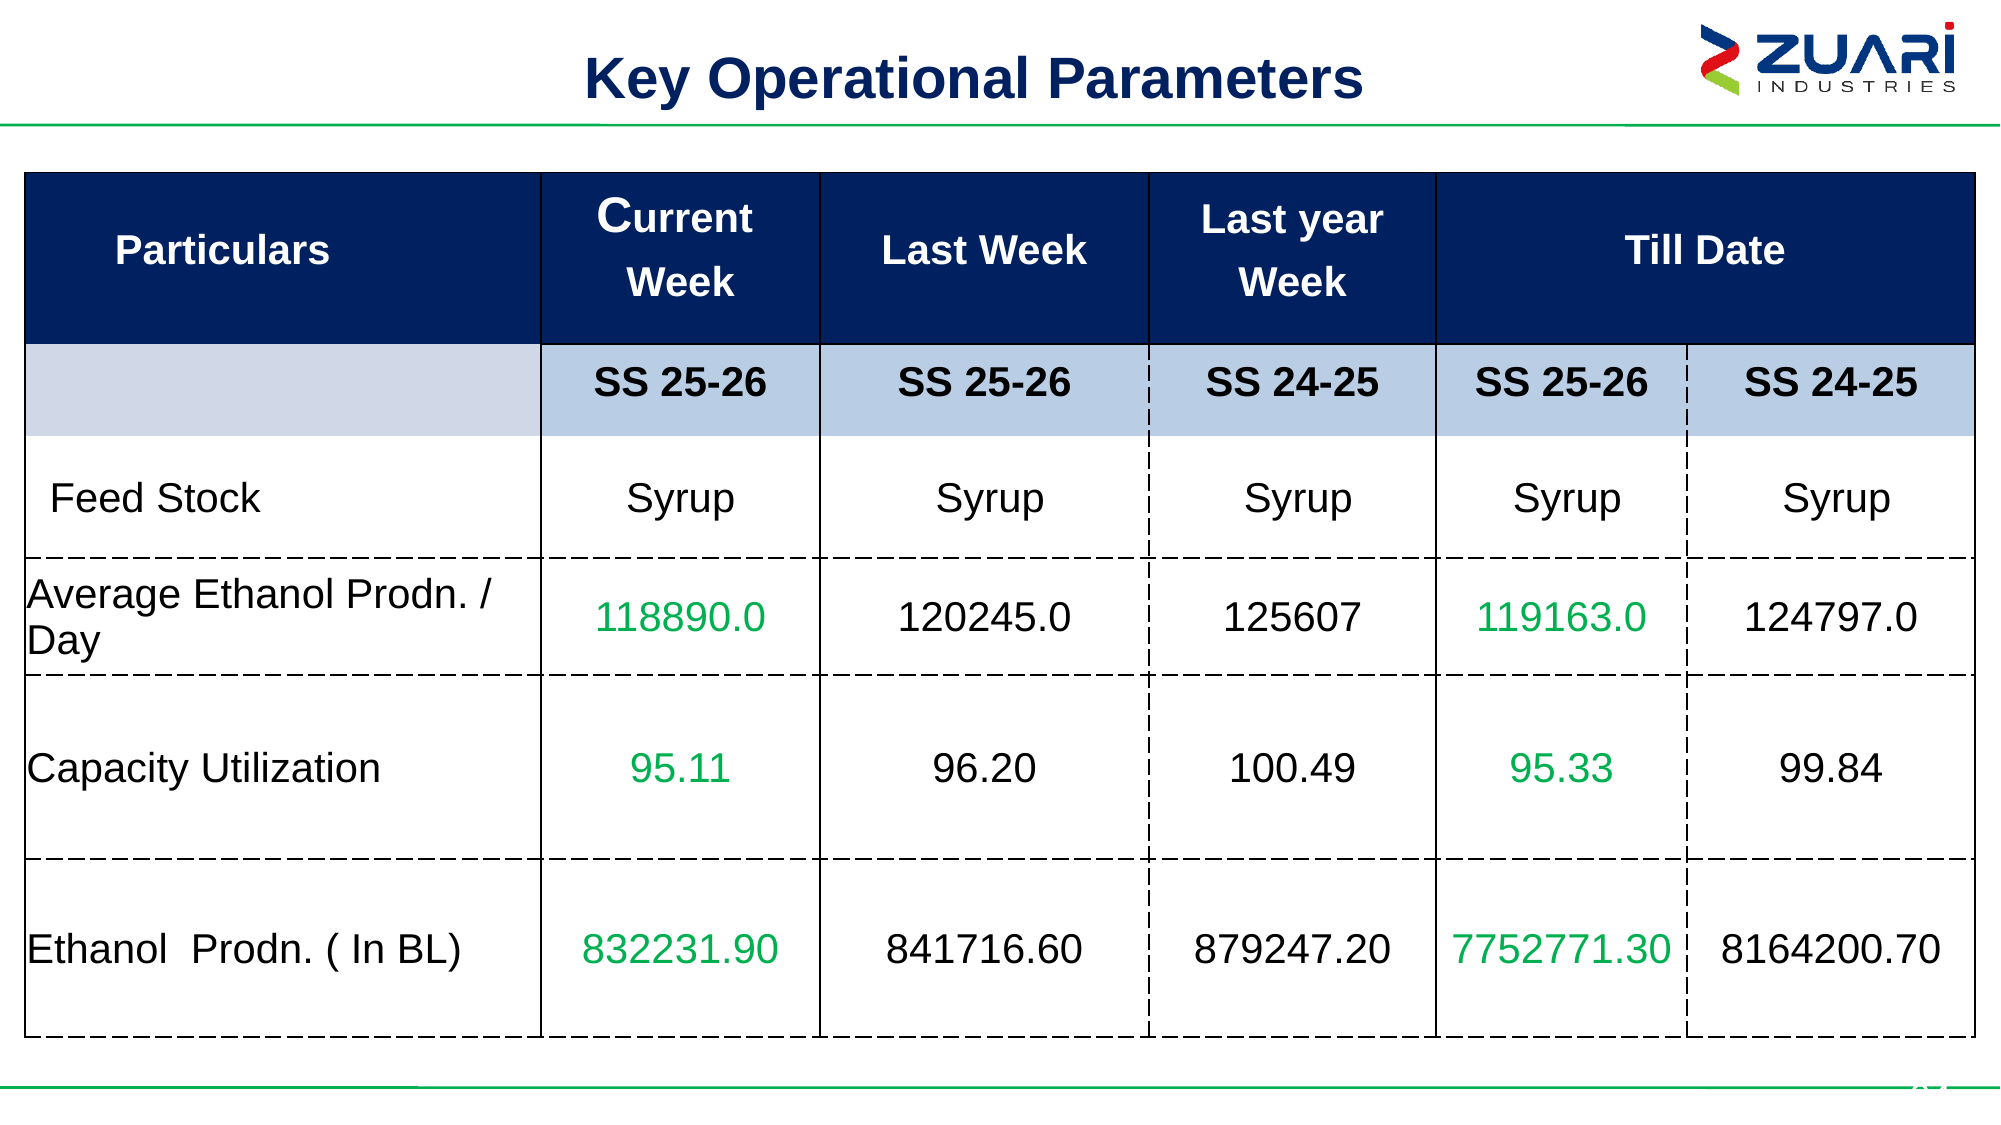

Key Operational Parameters

| Particulars | Current Week | Last Week | Last year Week | Till Date |  |
| --- | --- | --- | --- | --- | --- |
|  | SS 25-26 | SS 25-26 | SS 24-25 | SS 25-26 | SS 24-25 |
| Feed Stock | Syrup | Syrup | Syrup | Syrup | Syrup |
| Average Ethanol Prodn. / Day | 118890.0 | 120245.0 | 125607 | 119163.0 | 124797.0 |
| Capacity Utilization | 95.11 | 96.20 | 100.49 | 95.33 | 99.84 |
| Ethanol Prodn. ( In BL) | 832231.90 | 841716.60 | 879247.20 | 7752771.30 | 8164200.70 |
94